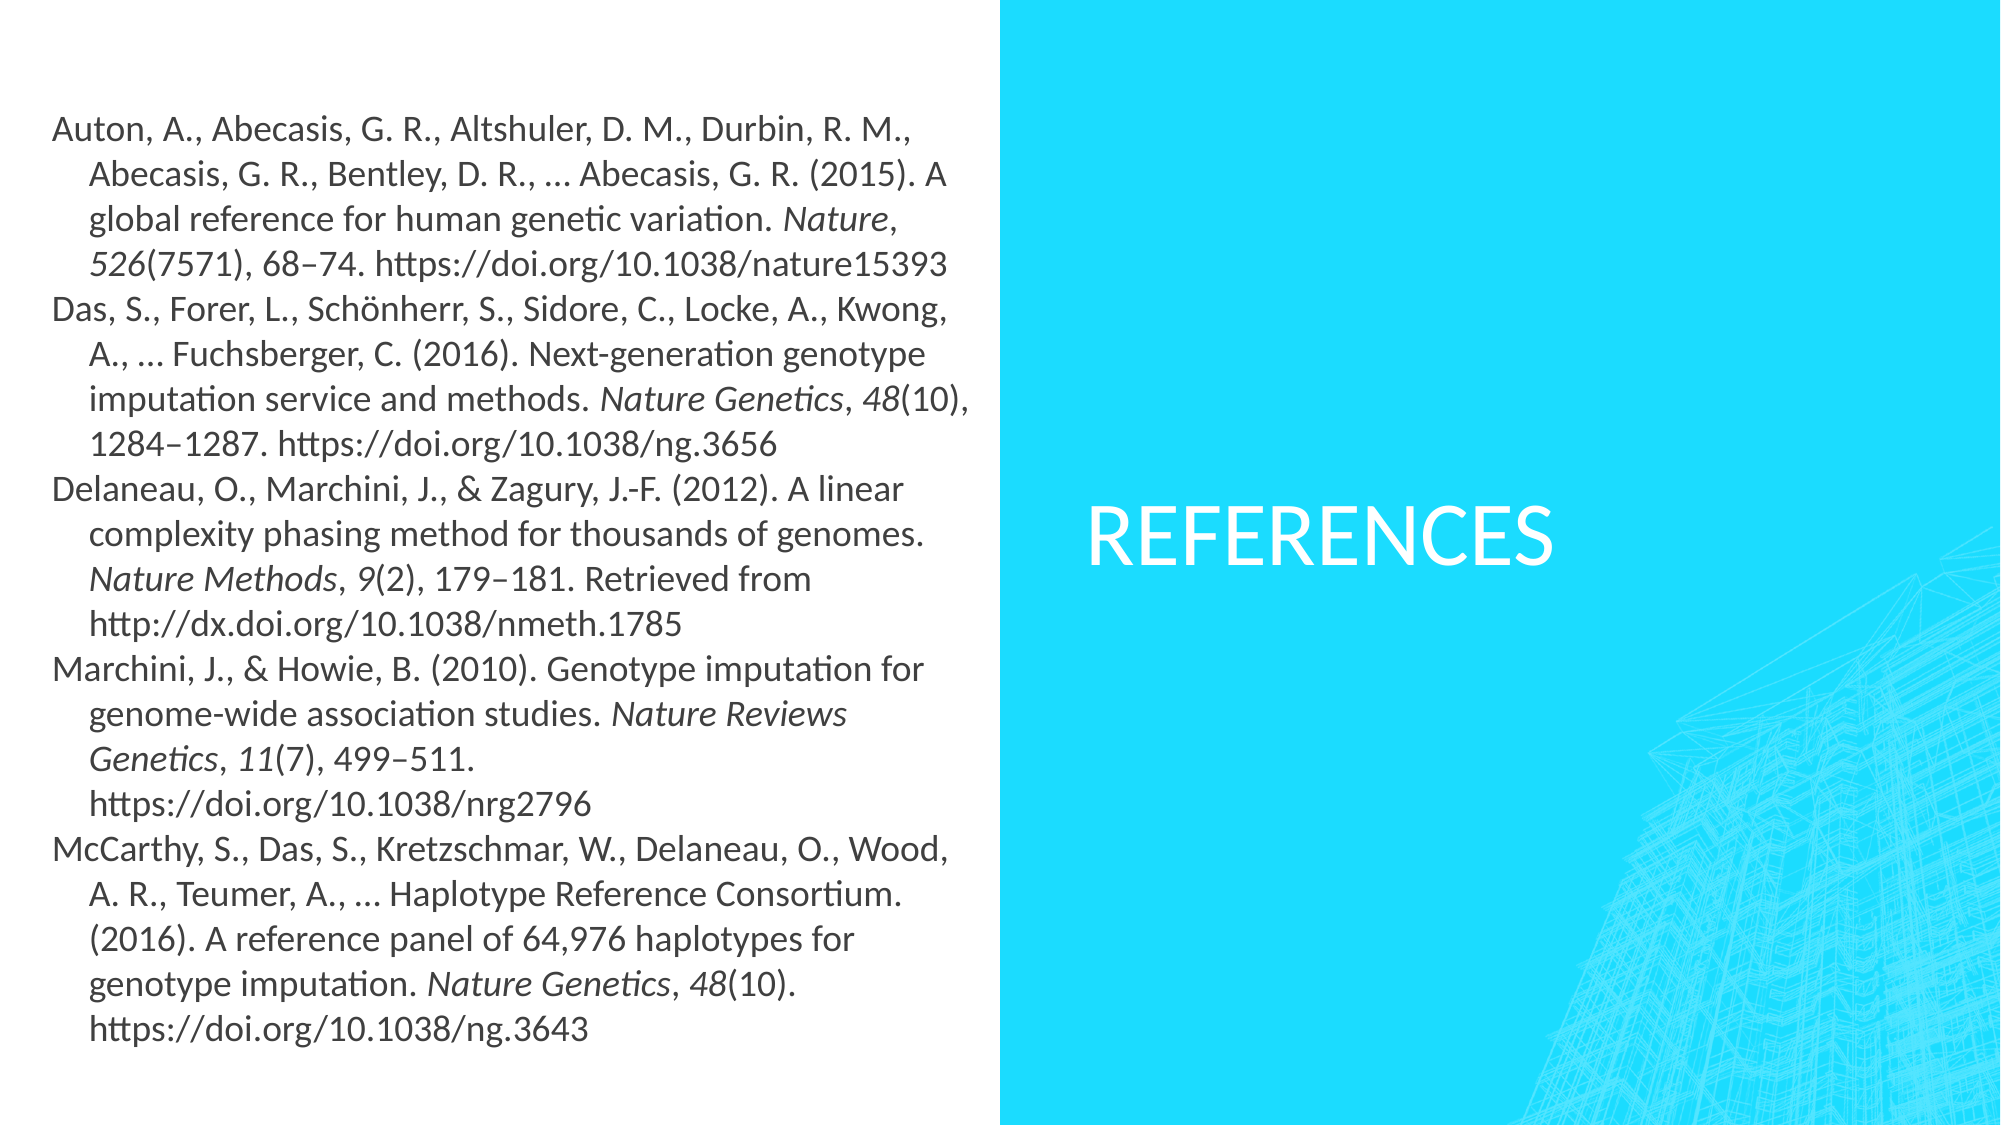

Auton, A., Abecasis, G. R., Altshuler, D. M., Durbin, R. M., Abecasis, G. R., Bentley, D. R., … Abecasis, G. R. (2015). A global reference for human genetic variation. Nature, 526(7571), 68–74. https://doi.org/10.1038/nature15393
Das, S., Forer, L., Schönherr, S., Sidore, C., Locke, A., Kwong, A., … Fuchsberger, C. (2016). Next-generation genotype imputation service and methods. Nature Genetics, 48(10), 1284–1287. https://doi.org/10.1038/ng.3656
Delaneau, O., Marchini, J., & Zagury, J.-F. (2012). A linear complexity phasing method for thousands of genomes. Nature Methods, 9(2), 179–181. Retrieved from http://dx.doi.org/10.1038/nmeth.1785
Marchini, J., & Howie, B. (2010). Genotype imputation for genome-wide association studies. Nature Reviews Genetics, 11(7), 499–511. https://doi.org/10.1038/nrg2796
McCarthy, S., Das, S., Kretzschmar, W., Delaneau, O., Wood, A. R., Teumer, A., … Haplotype Reference Consortium. (2016). A reference panel of 64,976 haplotypes for genotype imputation. Nature Genetics, 48(10). https://doi.org/10.1038/ng.3643

# References